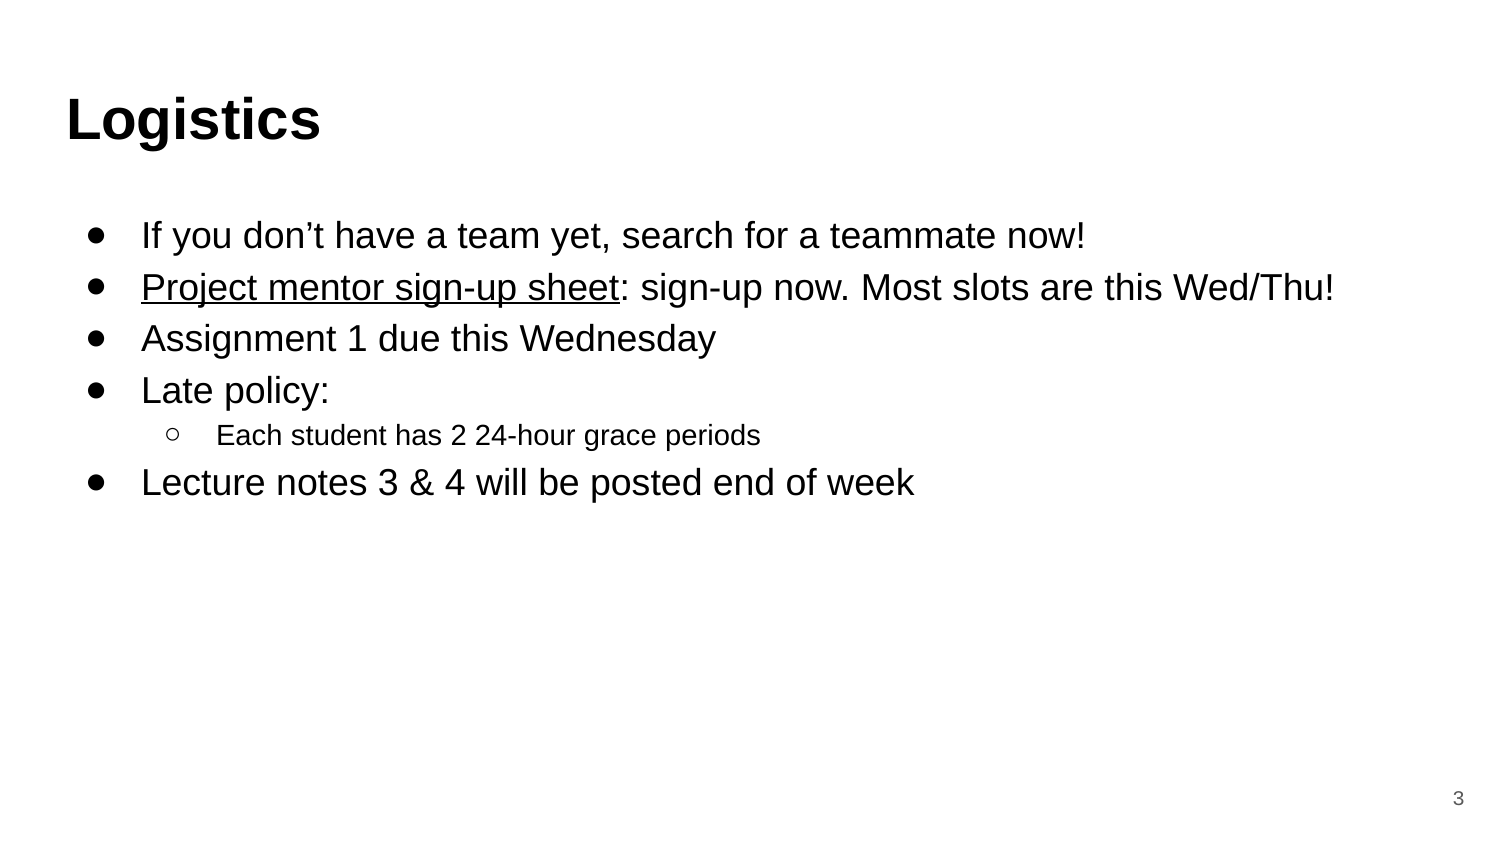

# Logistics
If you don’t have a team yet, search for a teammate now!
Project mentor sign-up sheet: sign-up now. Most slots are this Wed/Thu!
Assignment 1 due this Wednesday
Late policy:
Each student has 2 24-hour grace periods
Lecture notes 3 & 4 will be posted end of week
3